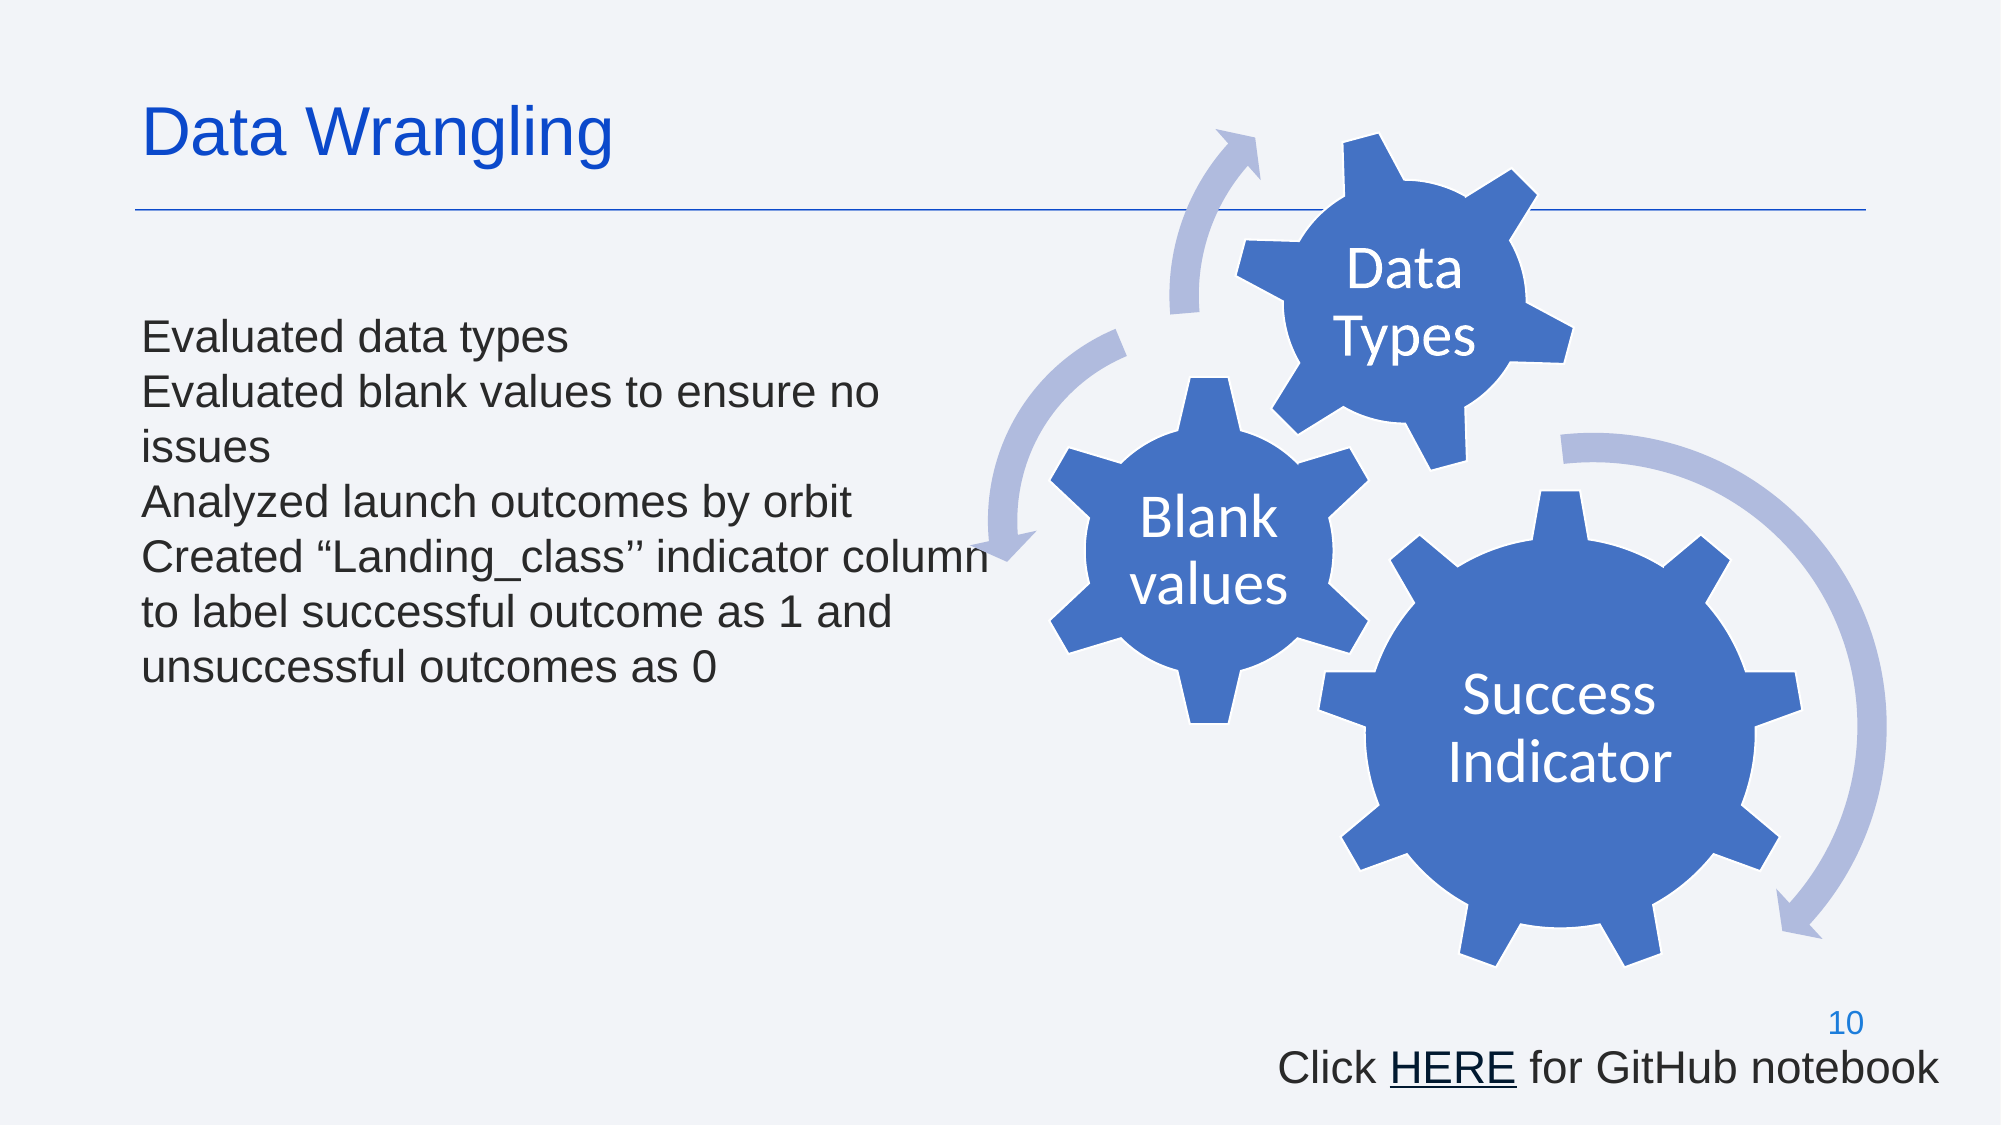

Data Wrangling
Success Indicator
Blank values
Data Types
Evaluated data types
Evaluated blank values to ensure no issues
Analyzed launch outcomes by orbit
Created “Landing_class’’ indicator column to label successful outcome as 1 and unsuccessful outcomes as 0

10
Click HERE for GitHub notebook